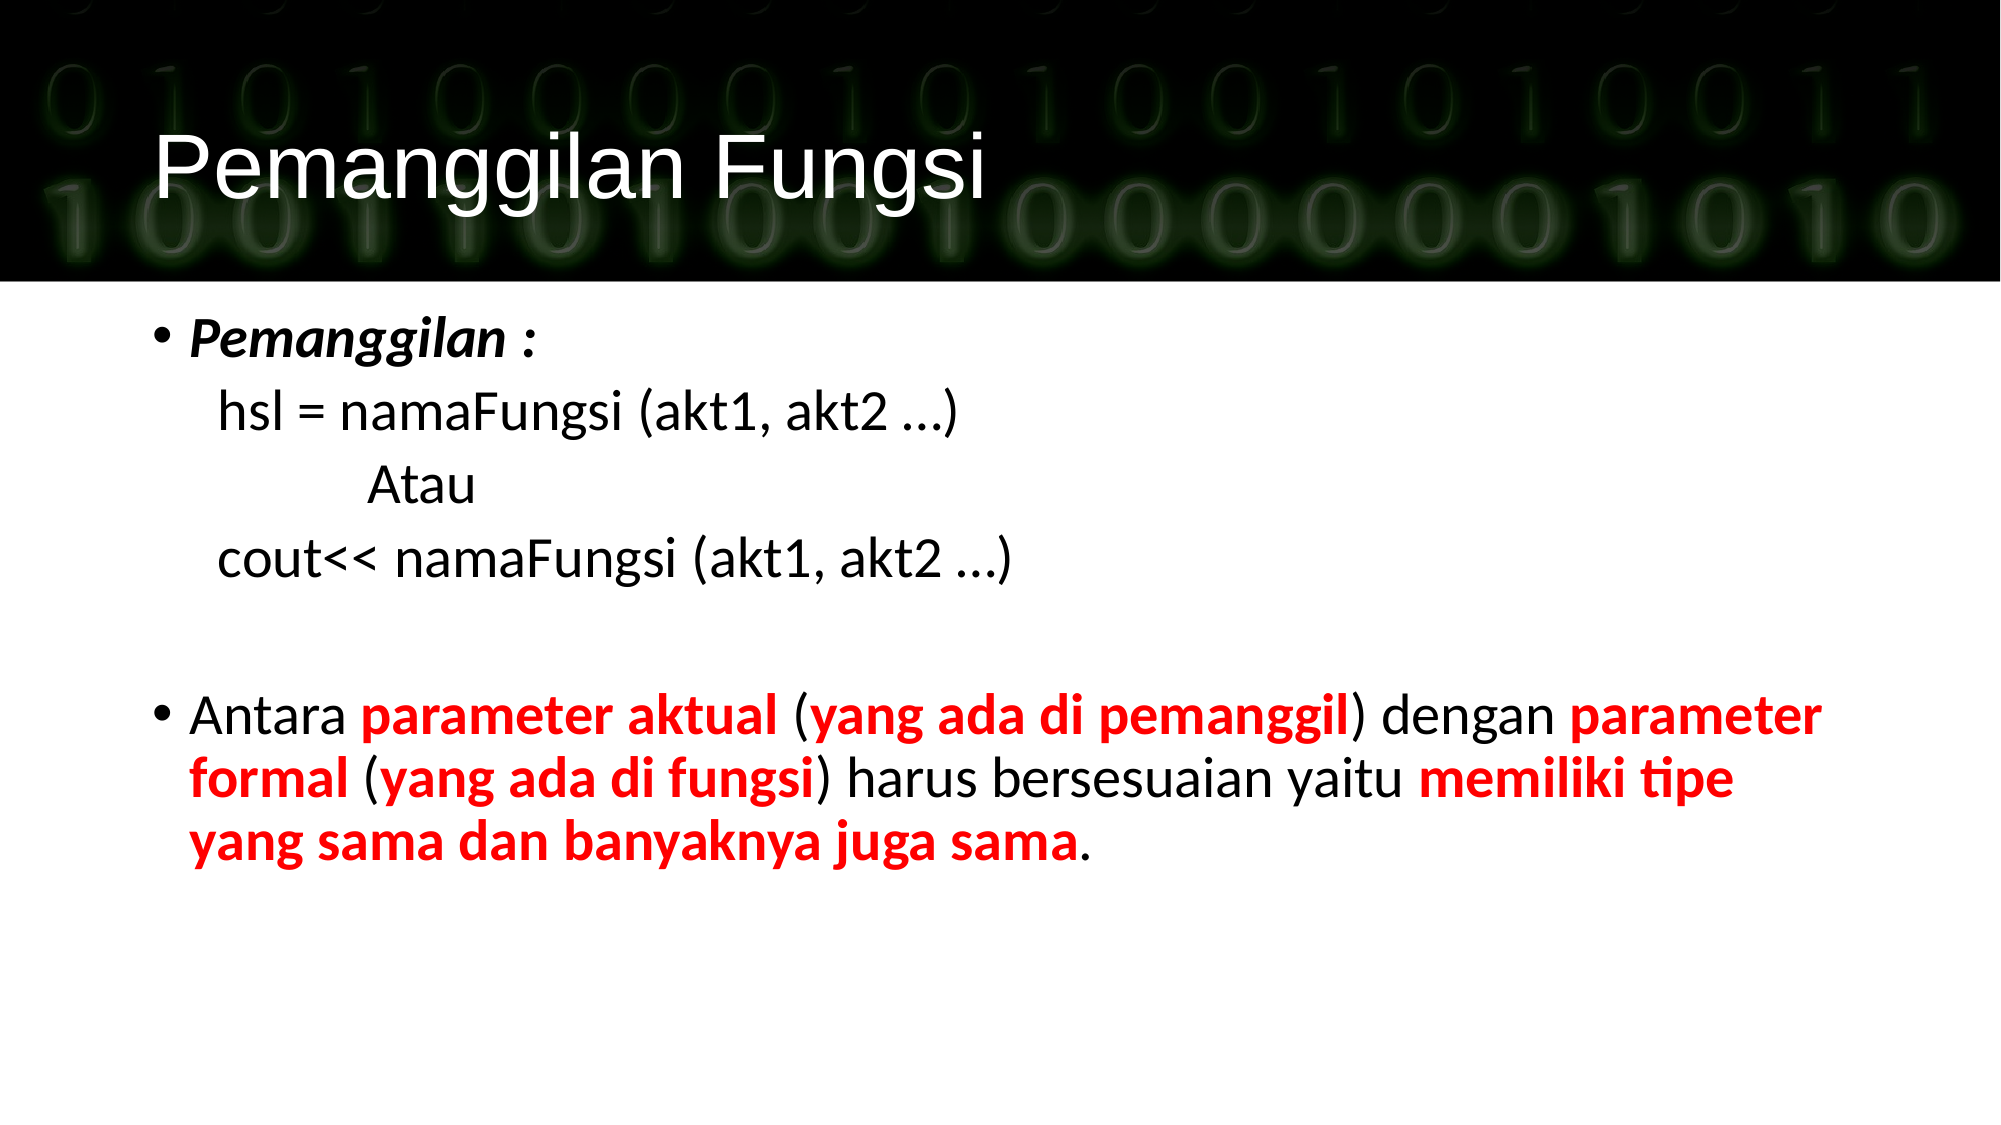

Pemanggilan Fungsi
Pemanggilan :
hsl = namaFungsi (akt1, akt2 …)
 	Atau
cout<< namaFungsi (akt1, akt2 …)

Antara parameter aktual (yang ada di pemanggil) dengan parameter formal (yang ada di fungsi) harus bersesuaian yaitu memiliki tipe yang sama dan banyaknya juga sama.